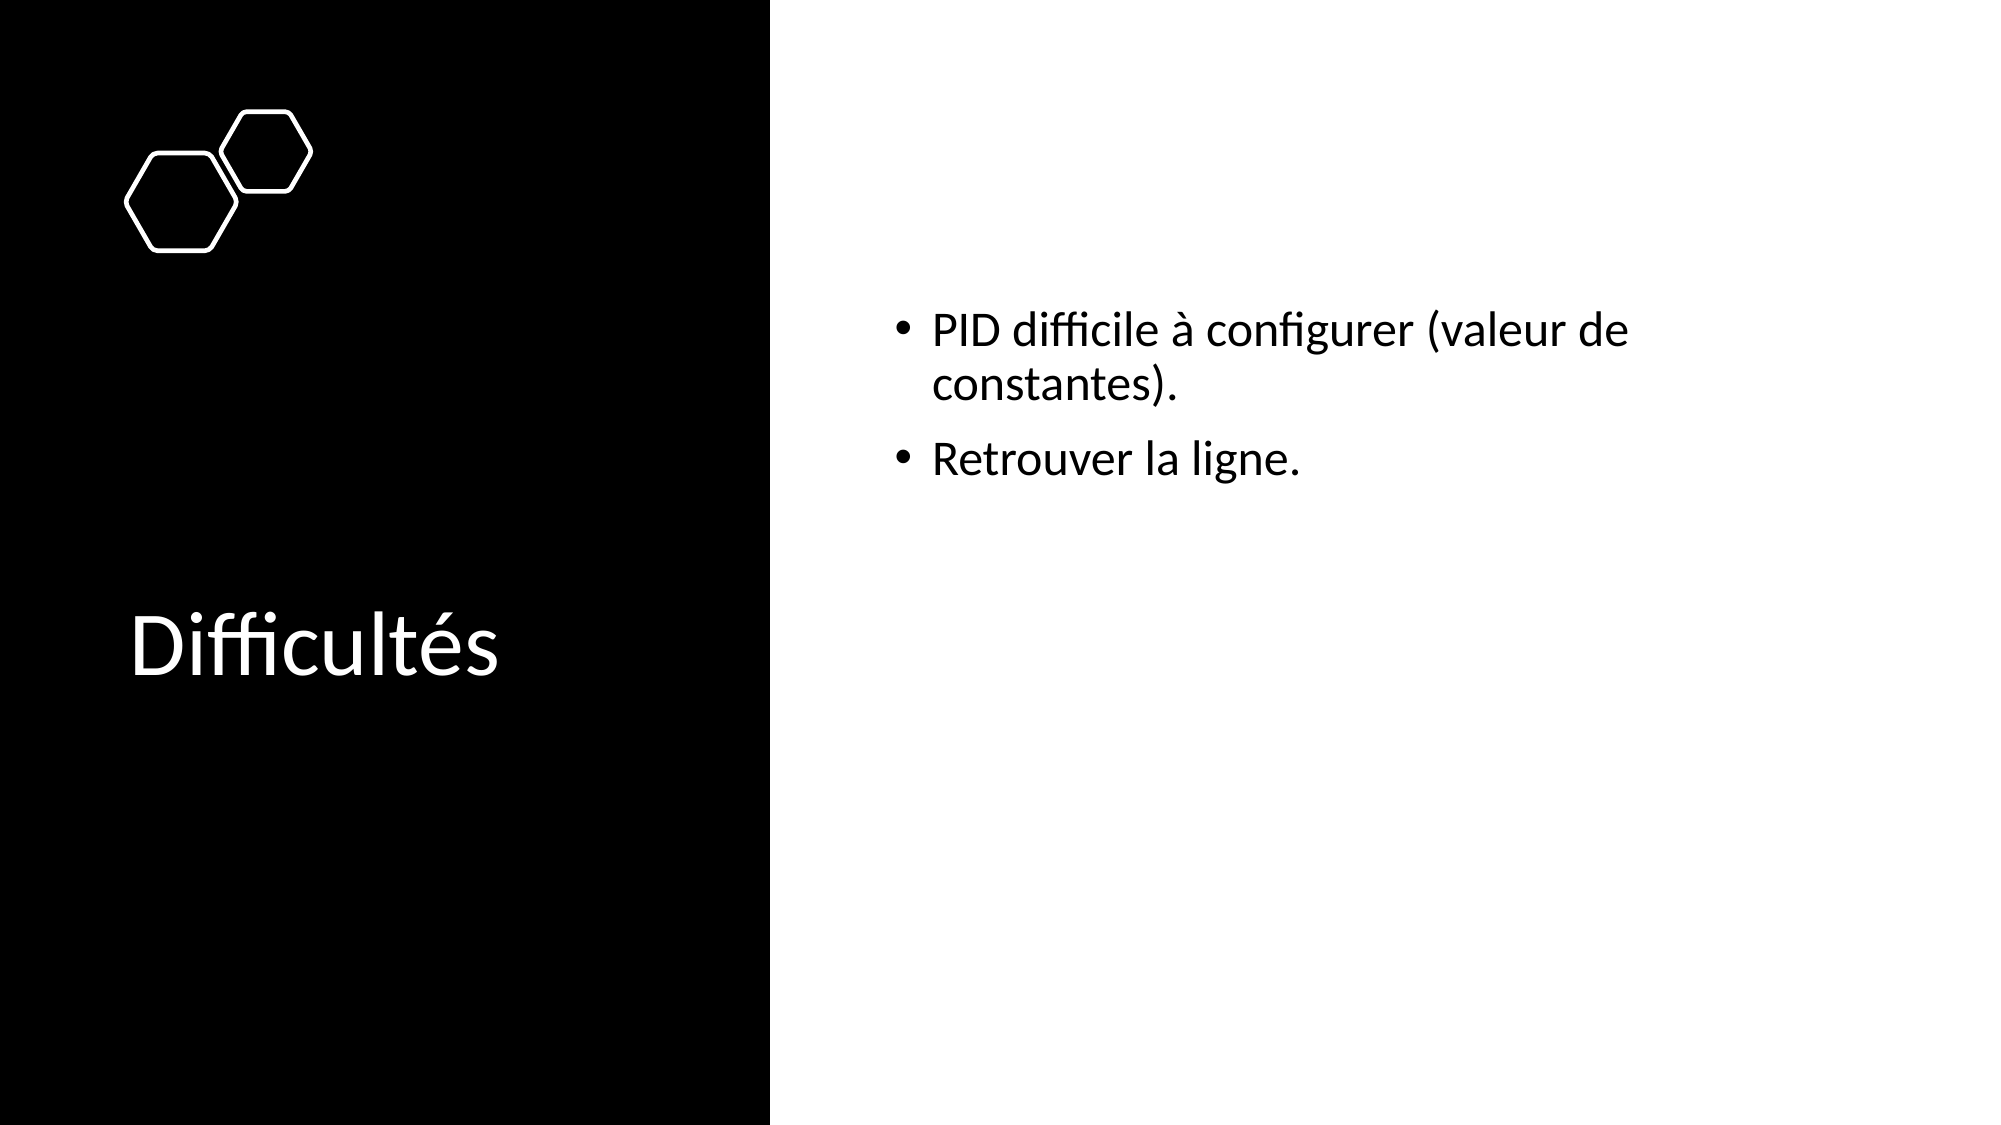

PID difficile à configurer (valeur de constantes).
Retrouver la ligne.

# Difficultés